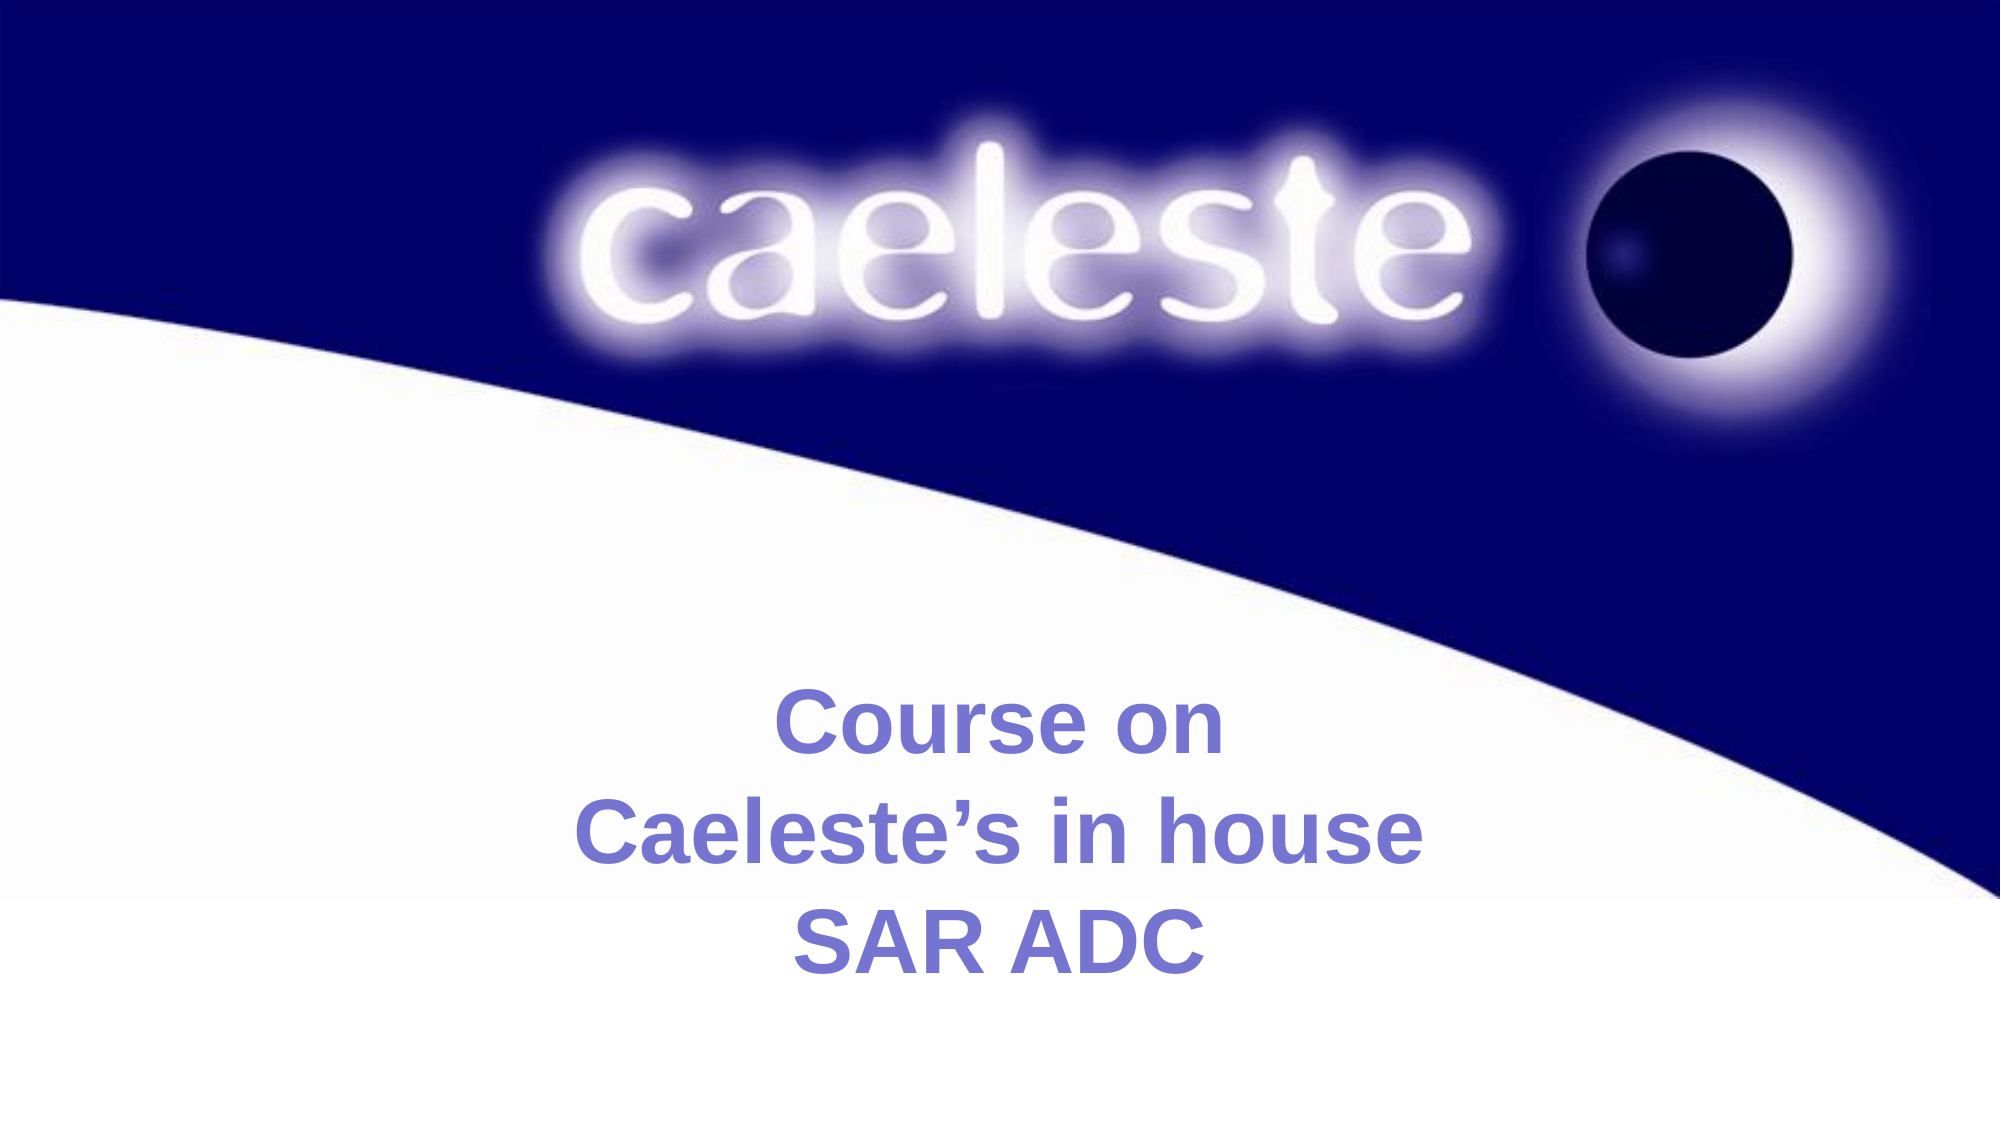

# Course on Caeleste’s in house SAR ADC